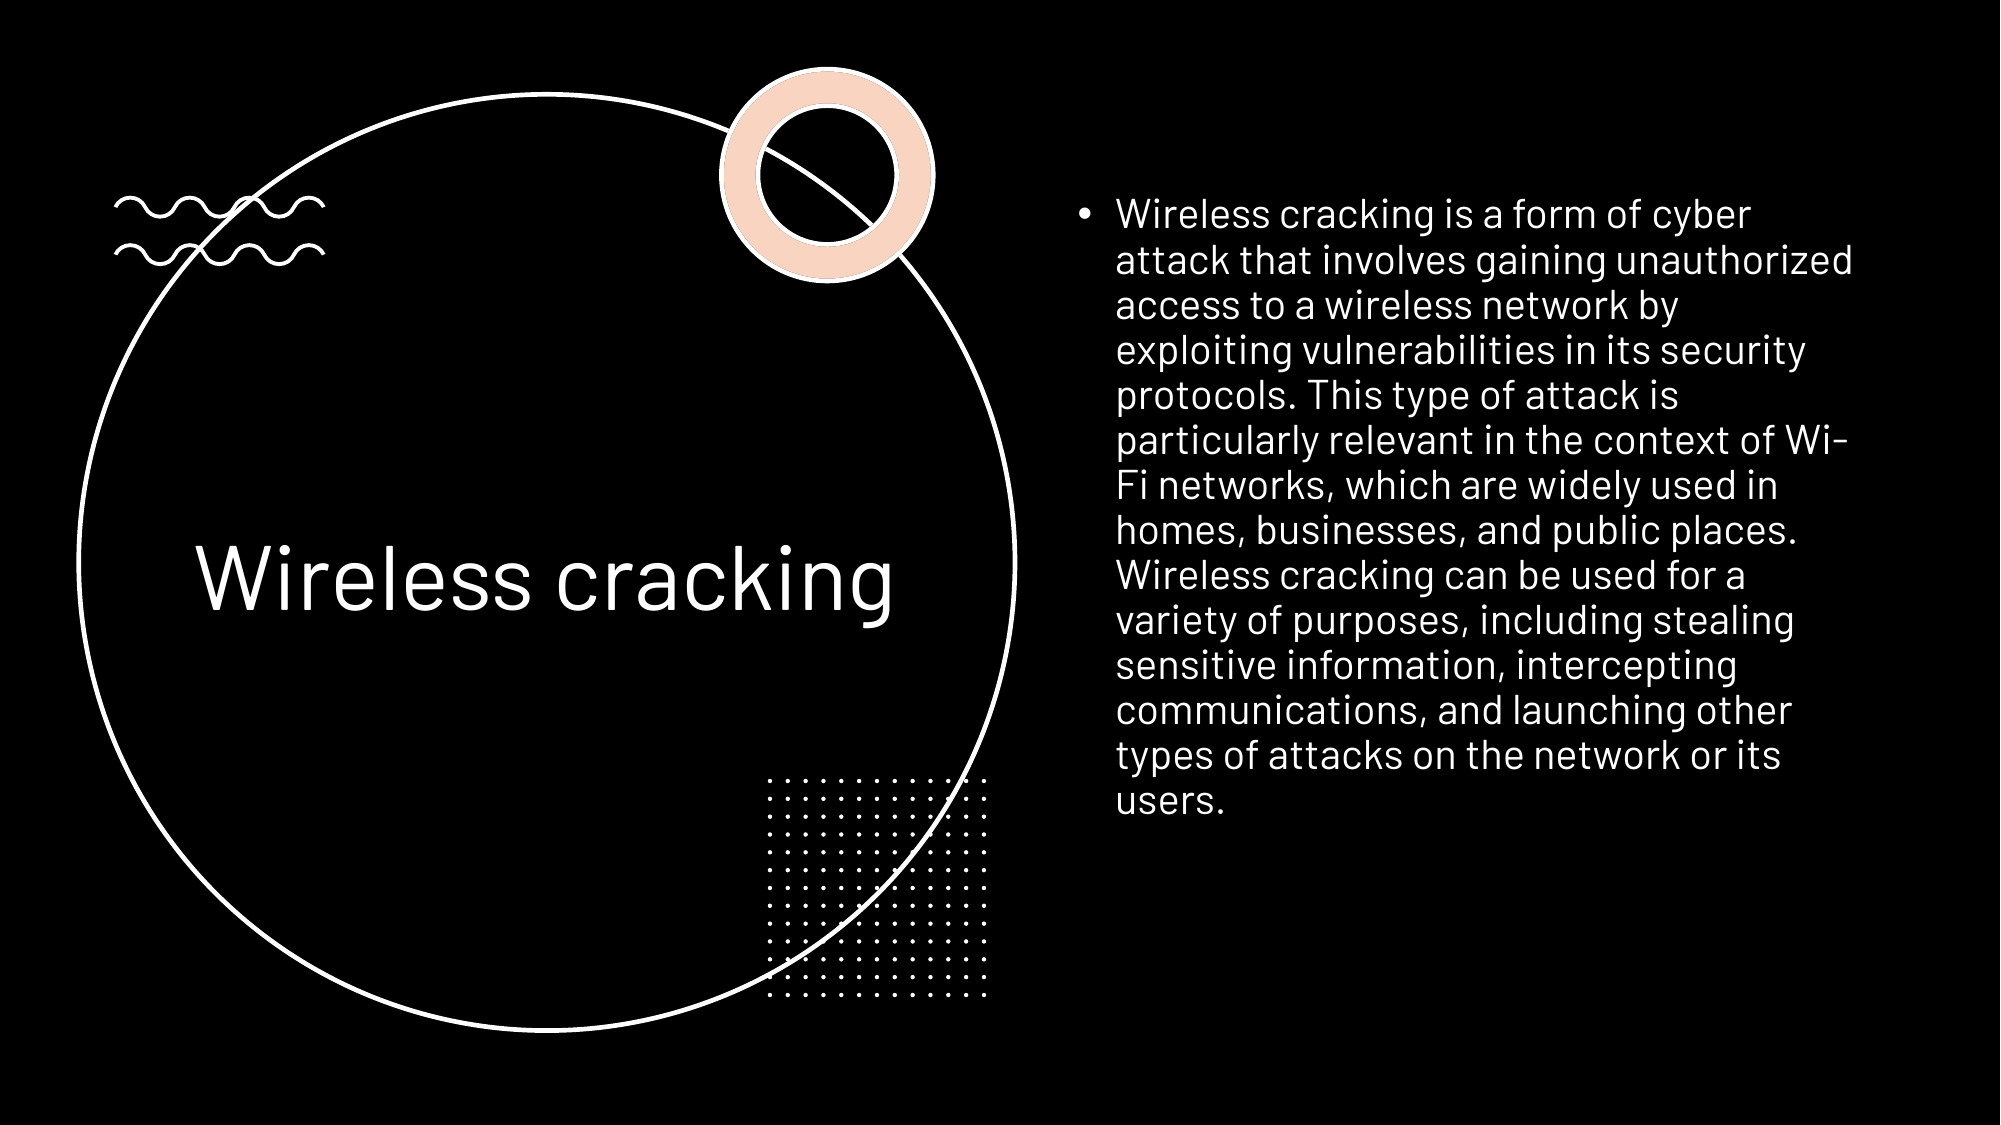

Wireless cracking is a form of cyber attack that involves gaining unauthorized access to a wireless network by exploiting vulnerabilities in its security protocols. This type of attack is particularly relevant in the context of Wi-Fi networks, which are widely used in homes, businesses, and public places. Wireless cracking can be used for a variety of purposes, including stealing sensitive information, intercepting communications, and launching other types of attacks on the network or its users.

# Wireless cracking